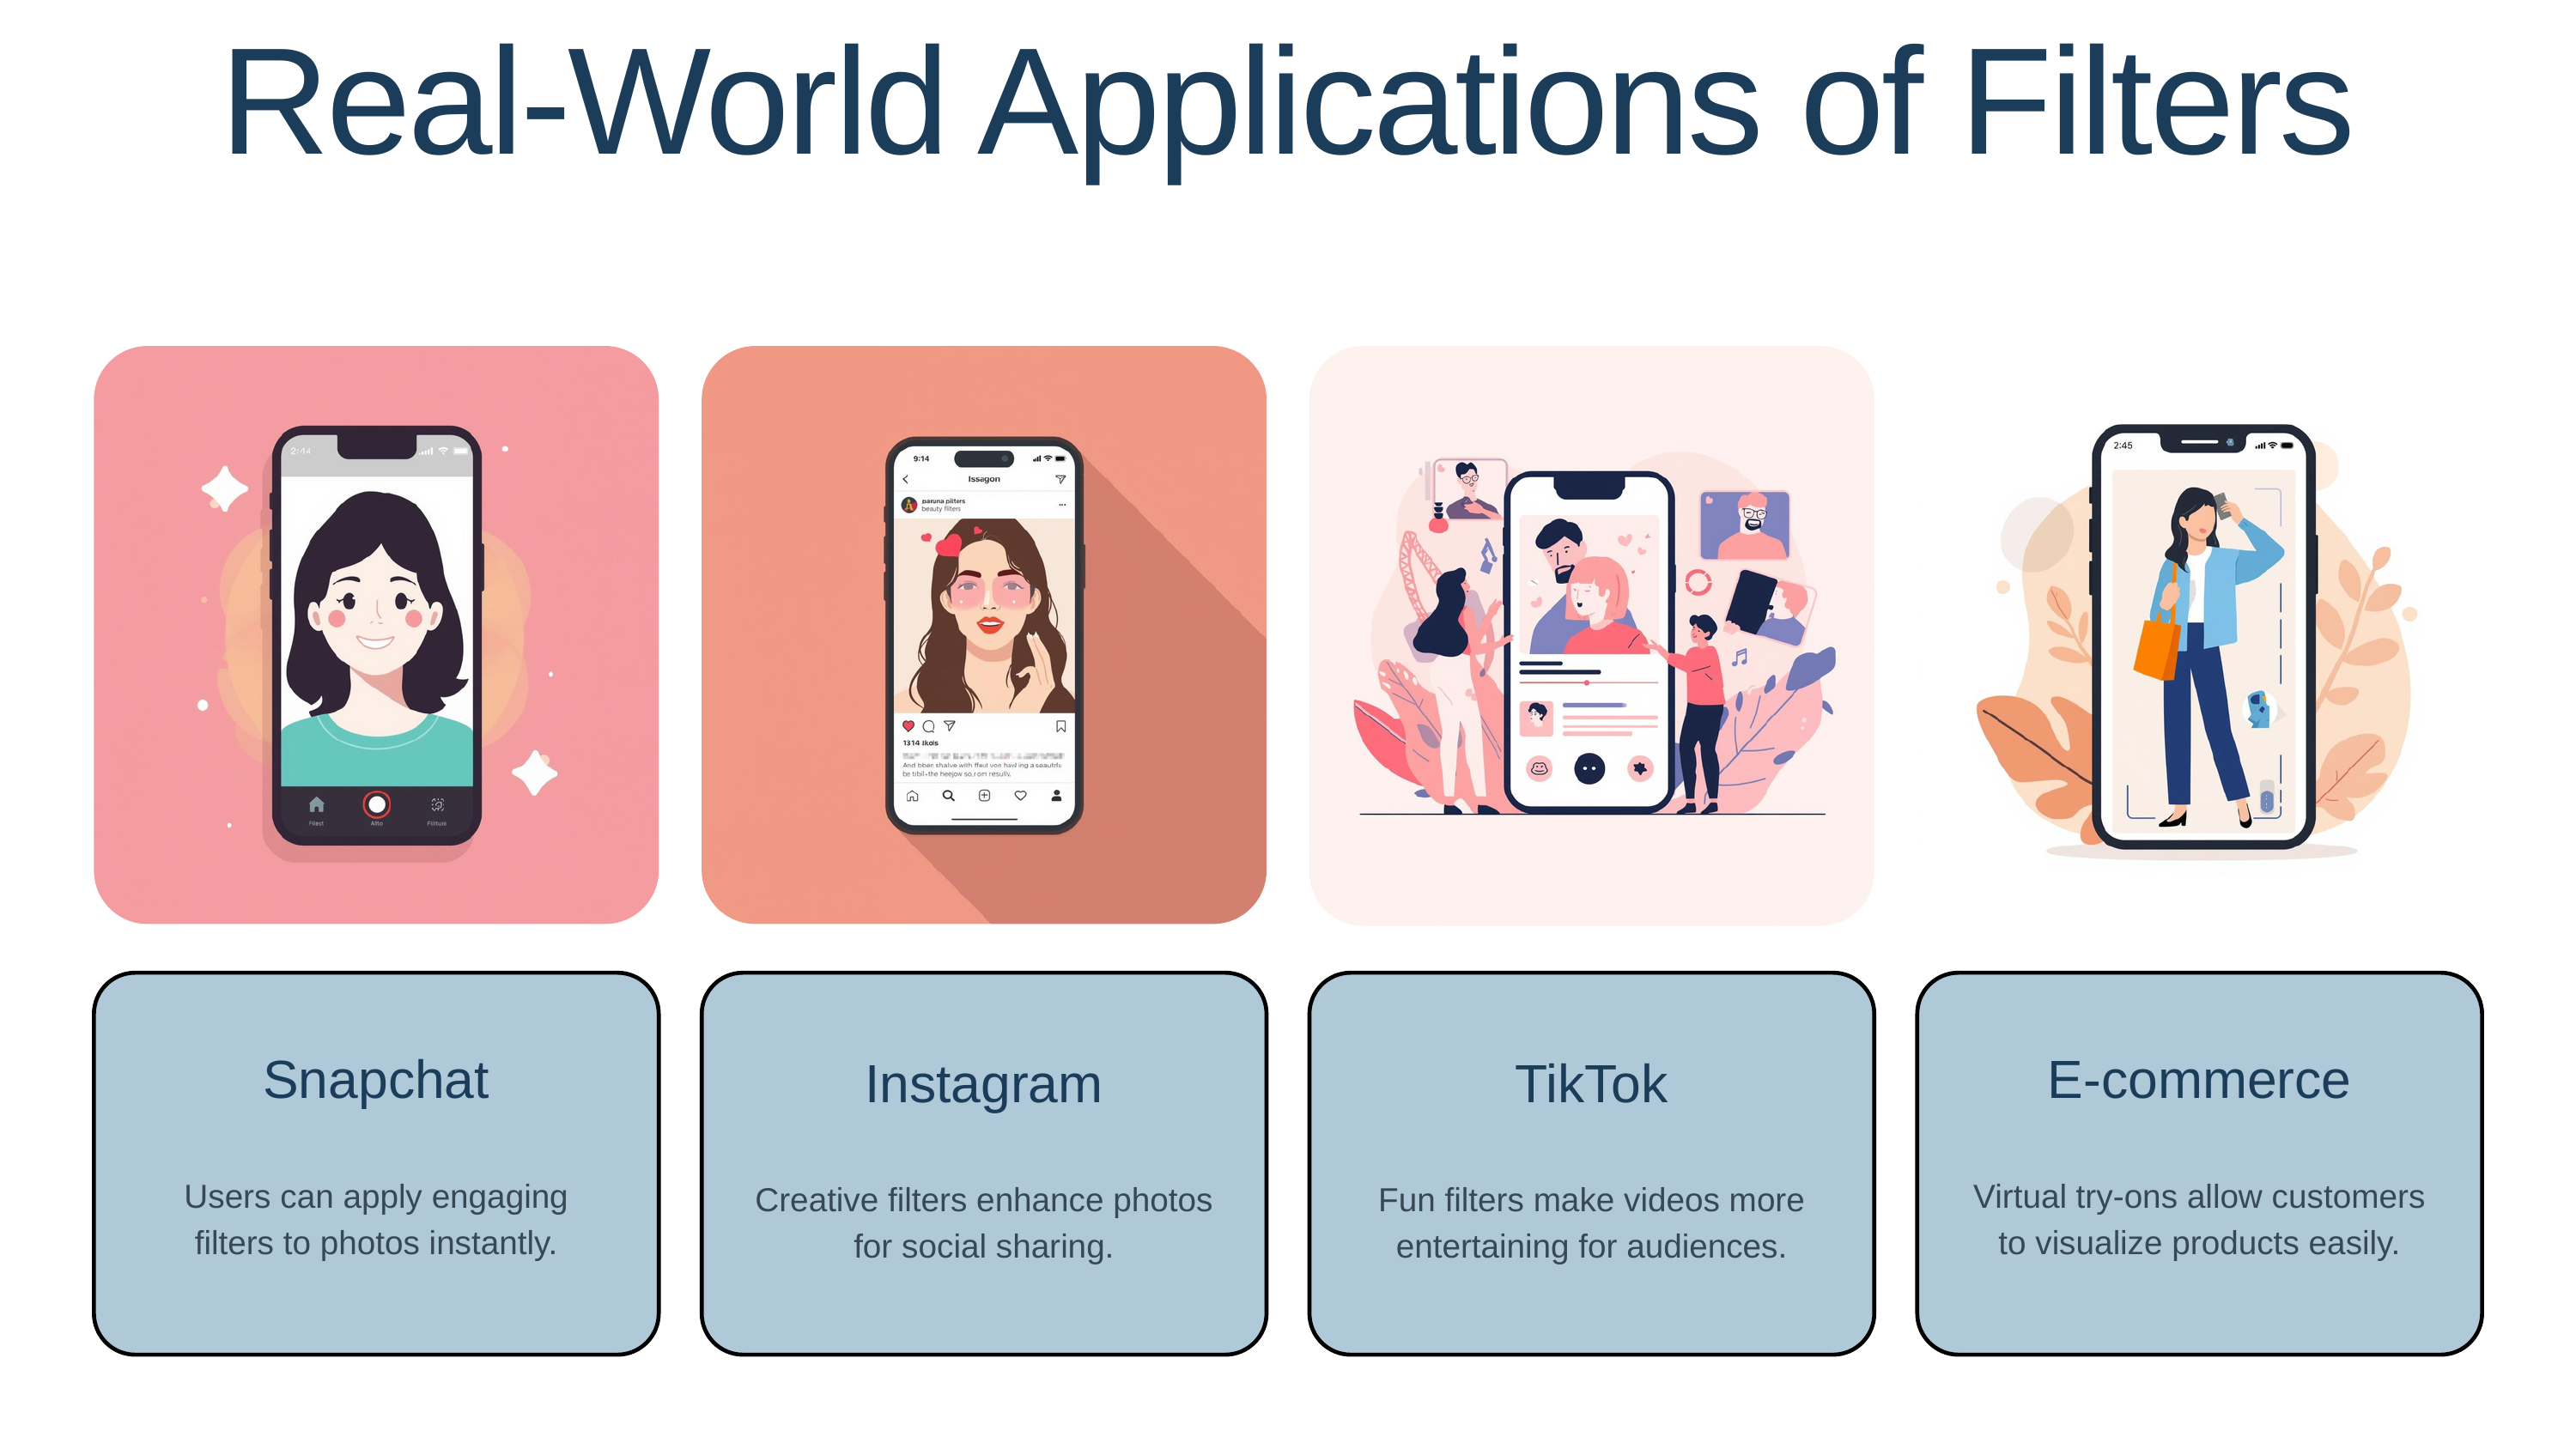

Real-World Applications of Filters

Snapchat
Users can apply engaging filters to photos instantly.
E‑commerce
Virtual try-ons allow customers to visualize products easily.
Instagram
Creative filters enhance photos for social sharing.
TikTok
Fun filters make videos more entertaining for audiences.